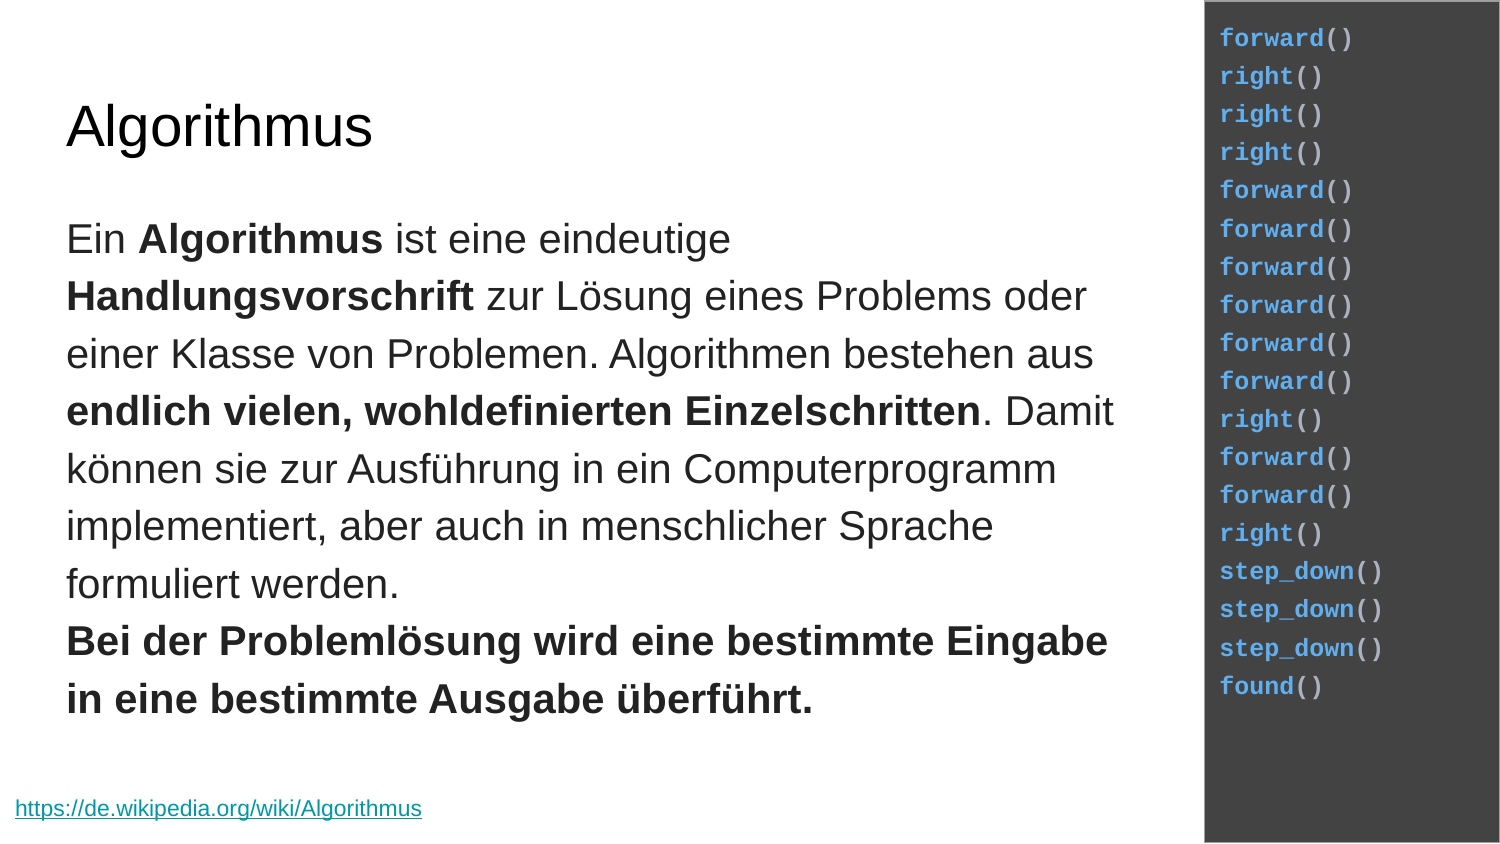

| forward() right() right() right() forward() forward() forward() forward() forward() forward() right() forward() forward() right() step\_down() step\_down() step\_down() found() |
| --- |
# Algorithmus
Ein Algorithmus ist eine eindeutige Handlungsvorschrift zur Lösung eines Problems oder einer Klasse von Problemen. Algorithmen bestehen aus endlich vielen, wohldefinierten Einzelschritten. Damit können sie zur Ausführung in ein Computerprogramm implementiert, aber auch in menschlicher Sprache formuliert werden.
Bei der Problemlösung wird eine bestimmte Eingabe in eine bestimmte Ausgabe überführt.

https://de.wikipedia.org/wiki/Algorithmus